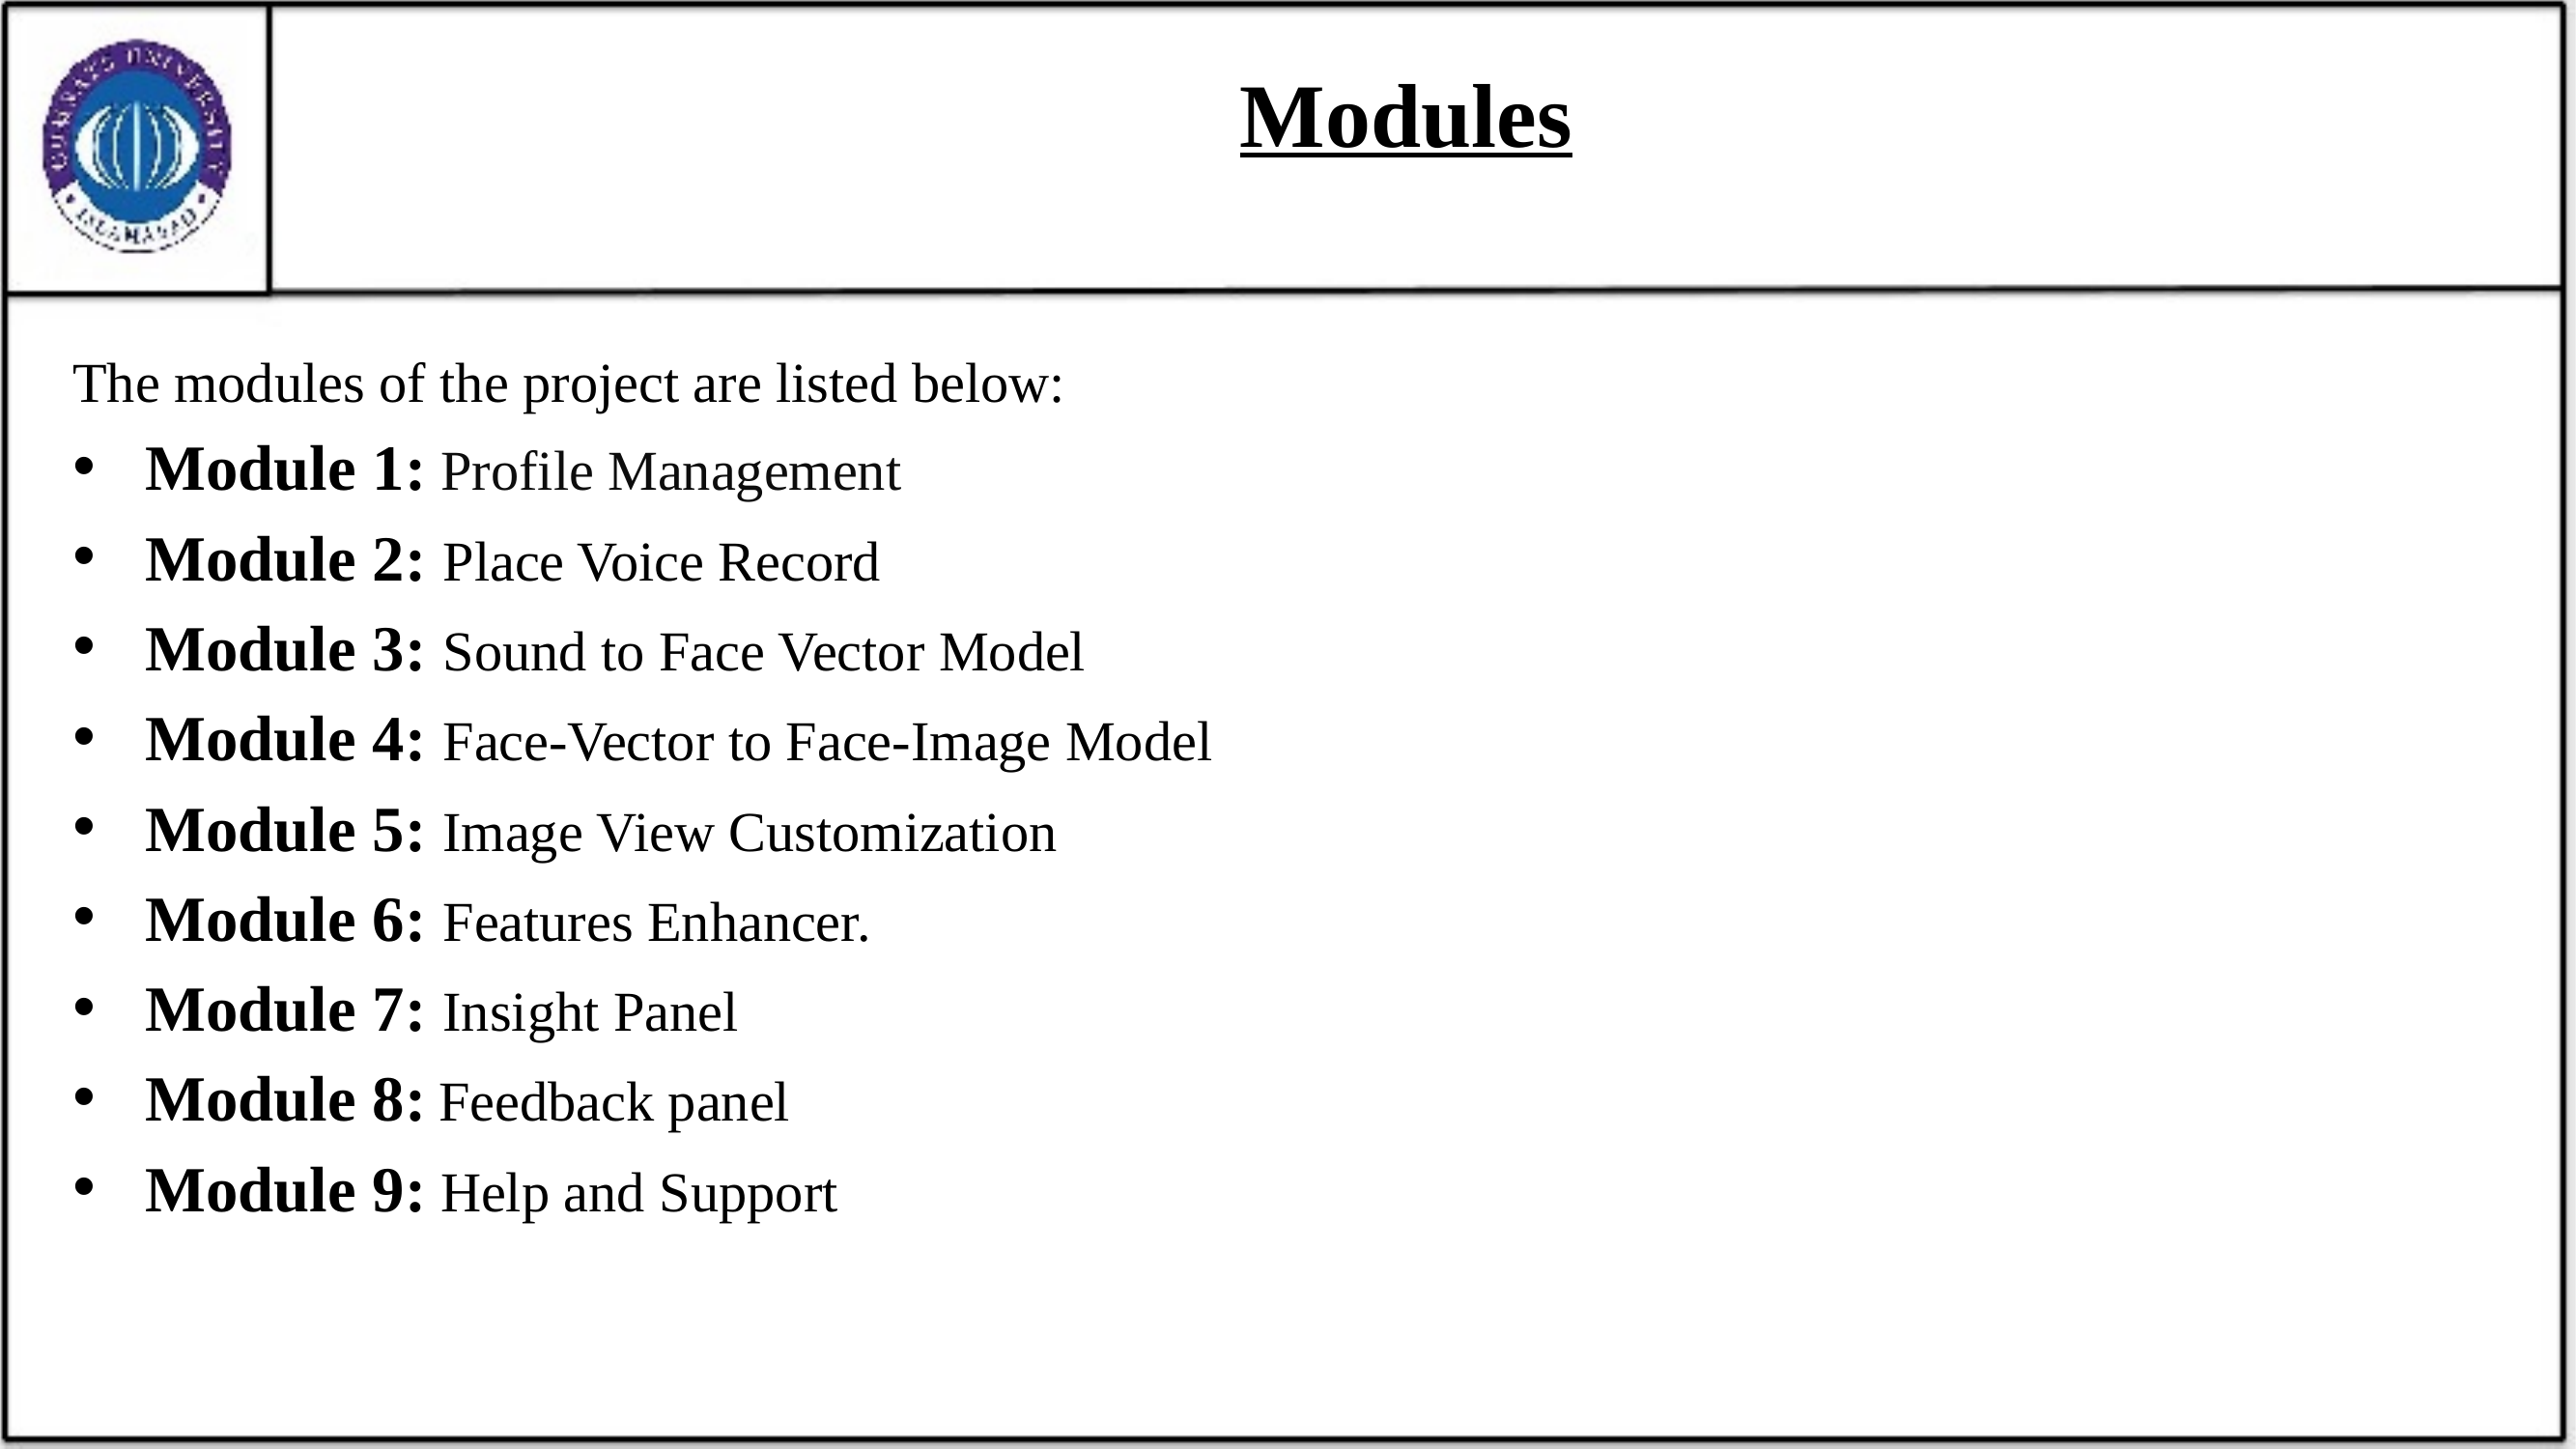

# Modules
The modules of the project are listed below:
Module 1: Profile Management
Module 2: Place Voice Record
Module 3: Sound to Face Vector Model
Module 4: Face-Vector to Face-Image Model
Module 5: Image View Customization
Module 6: Features Enhancer.
Module 7: Insight Panel
Module 8: Feedback panel
Module 9: Help and Support